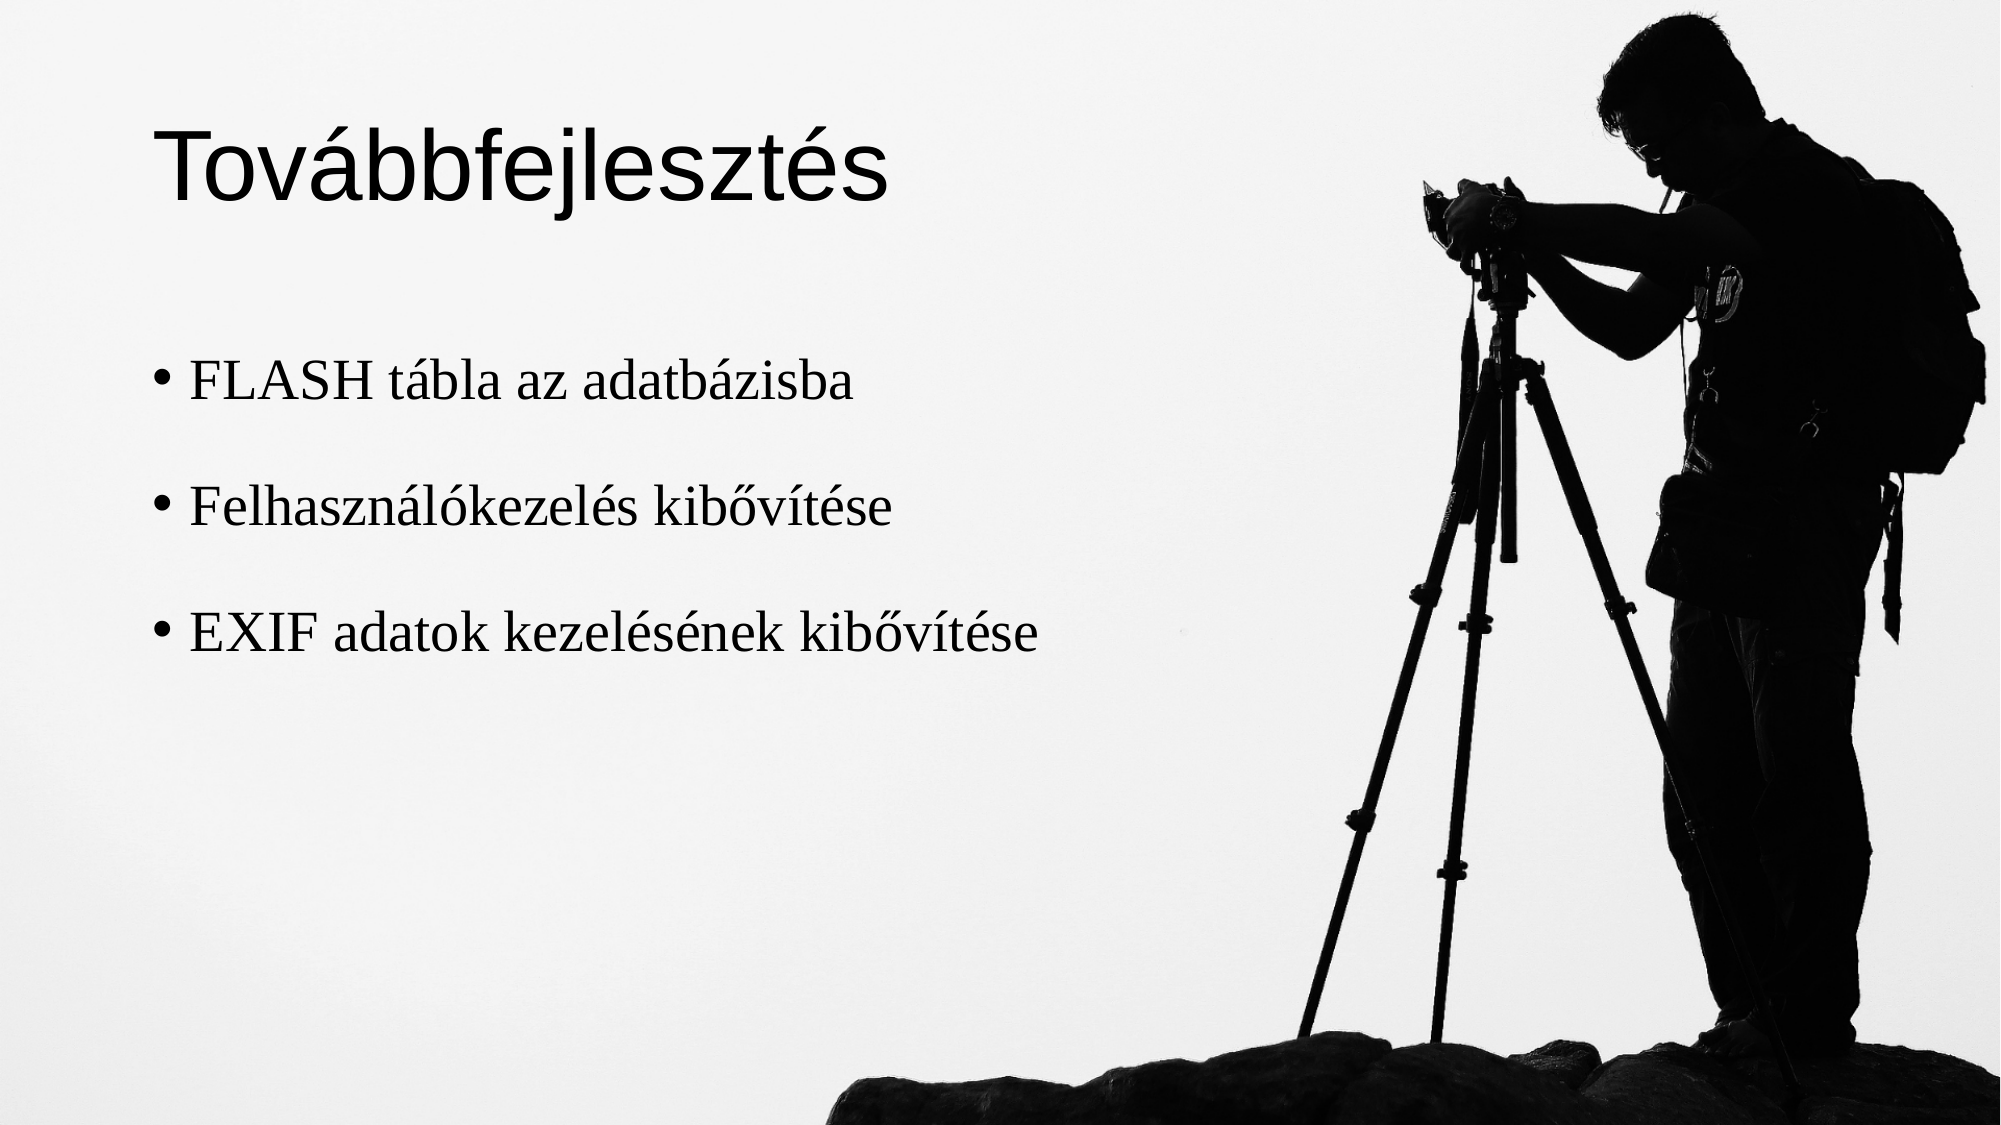

# Továbbfejlesztés
FLASH tábla az adatbázisba
Felhasználókezelés kibővítése
EXIF adatok kezelésének kibővítése